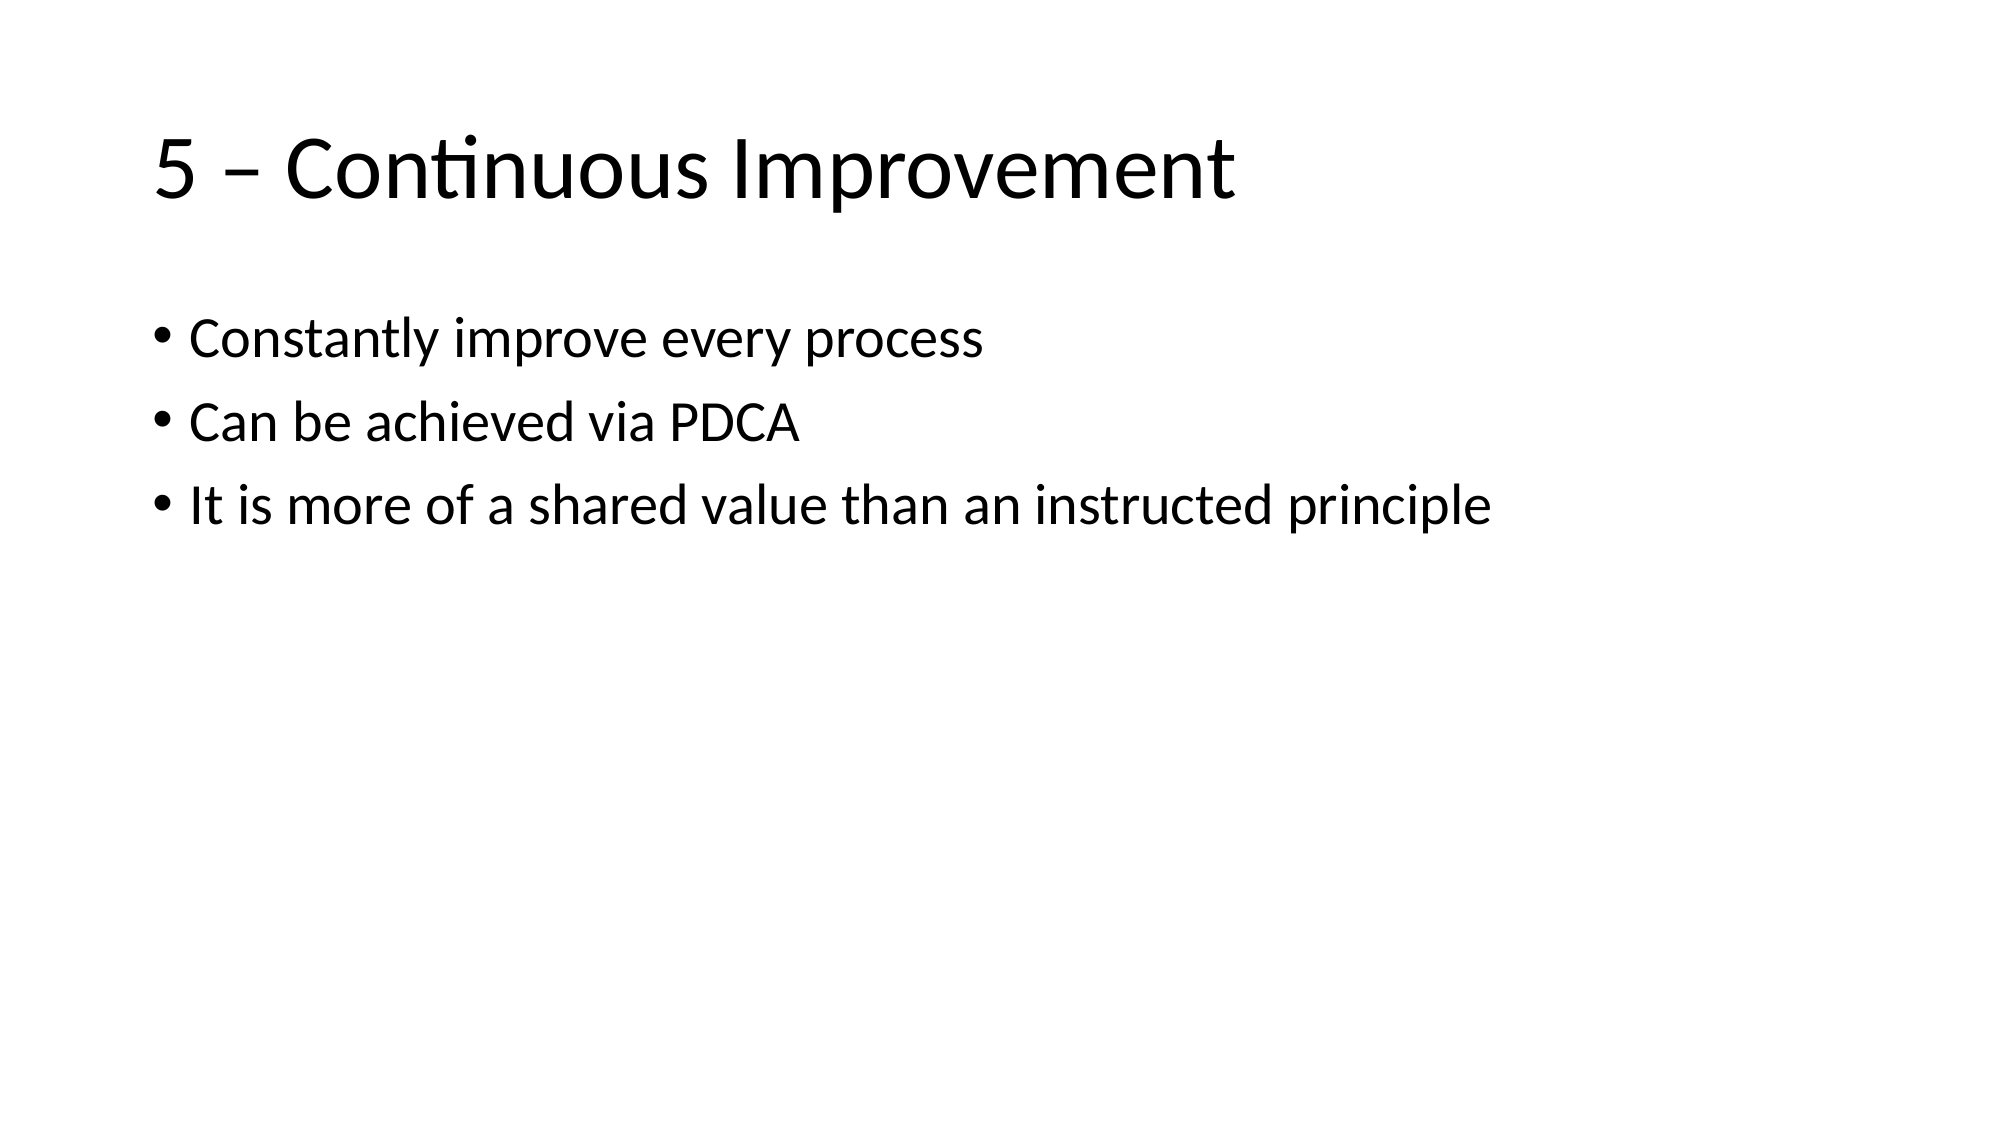

# 5 – Continuous Improvement
Constantly improve every process
Can be achieved via PDCA
It is more of a shared value than an instructed principle